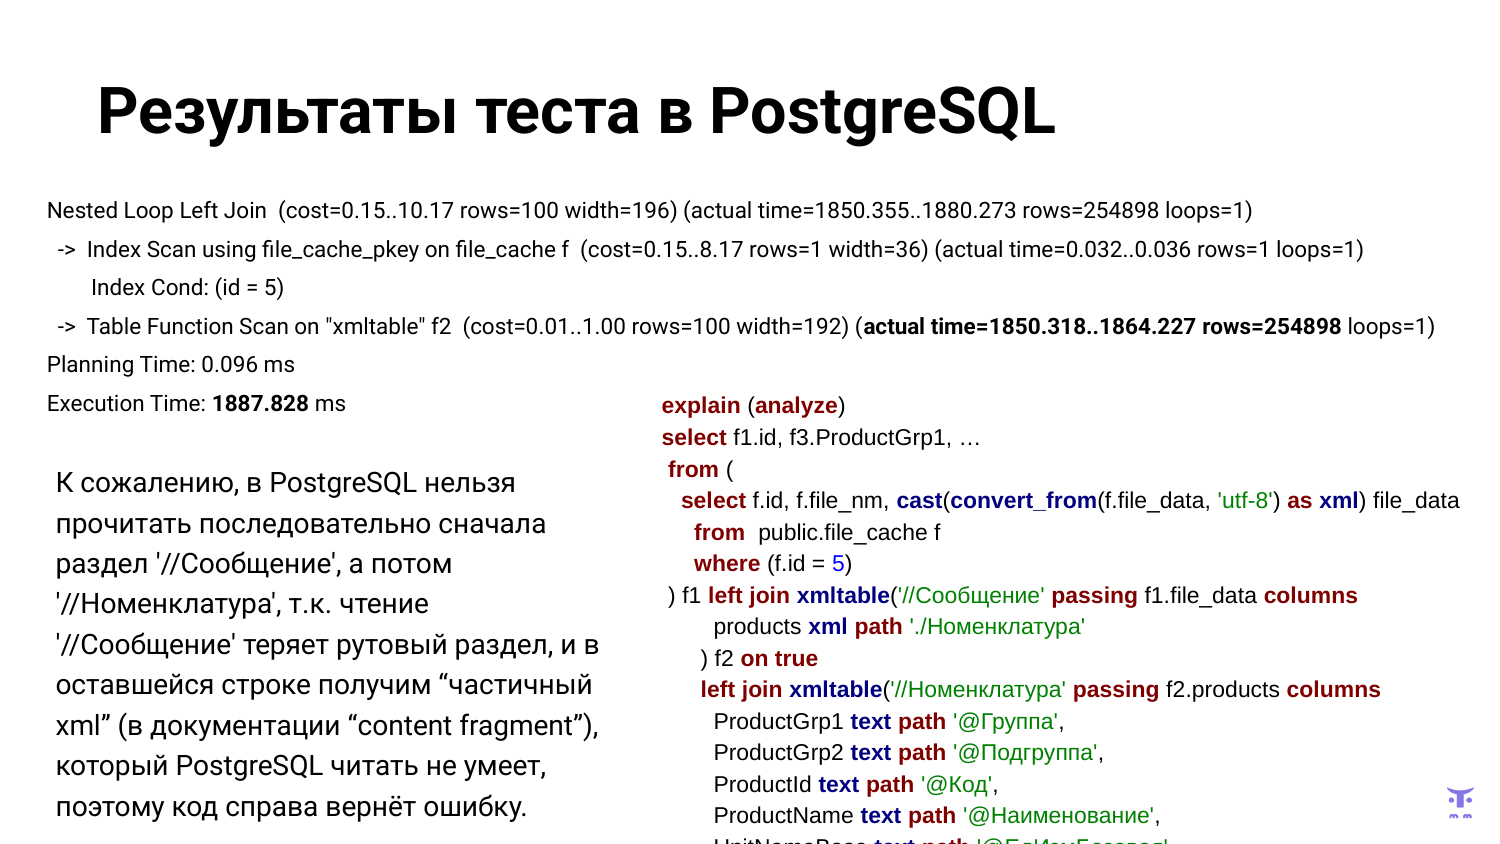

# Результаты теста в PostgreSQL
Nested Loop Left Join  (cost=0.15..10.17 rows=100 width=196) (actual time=1850.355..1880.273 rows=254898 loops=1)
  ->  Index Scan using file_cache_pkey on file_cache f  (cost=0.15..8.17 rows=1 width=36) (actual time=0.032..0.036 rows=1 loops=1)
        Index Cond: (id = 5)
  ->  Table Function Scan on "xmltable" f2  (cost=0.01..1.00 rows=100 width=192) (actual time=1850.318..1864.227 rows=254898 loops=1)
Planning Time: 0.096 ms
Execution Time: 1887.828 ms
explain (analyze)
select f1.id, f3.ProductGrp1, …
 from (
   select f.id, f.file_nm, cast(convert_from(f.file_data, 'utf-8') as xml) file_data
     from  public.file_cache f
     where (f.id = 5)
 ) f1 left join xmltable('//Сообщение' passing f1.file_data columns
        products xml path './Номенклатура'
      ) f2 on true
      left join xmltable('//Номенклатура' passing f2.products columns
        ProductGrp1 text path '@Группа',
        ProductGrp2 text path '@Подгруппа',
        ProductId text path '@Код',
        ProductName text path '@Наименование',
        UnitNameBase text path '@ЕдИзмБазовая',
        DrawingNo text path '@Чертёж'
      ) f3 on true;
К сожалению, в PostgreSQL нельзя прочитать последовательно сначала раздел '//Сообщение', а потом '//Номенклатура', т.к. чтение '//Сообщение' теряет рутовый раздел, и в оставшейся строке получим “частичный xml” (в документации “content fragment”), который PostgreSQL читать не умеет, поэтому код справа вернёт ошибку.